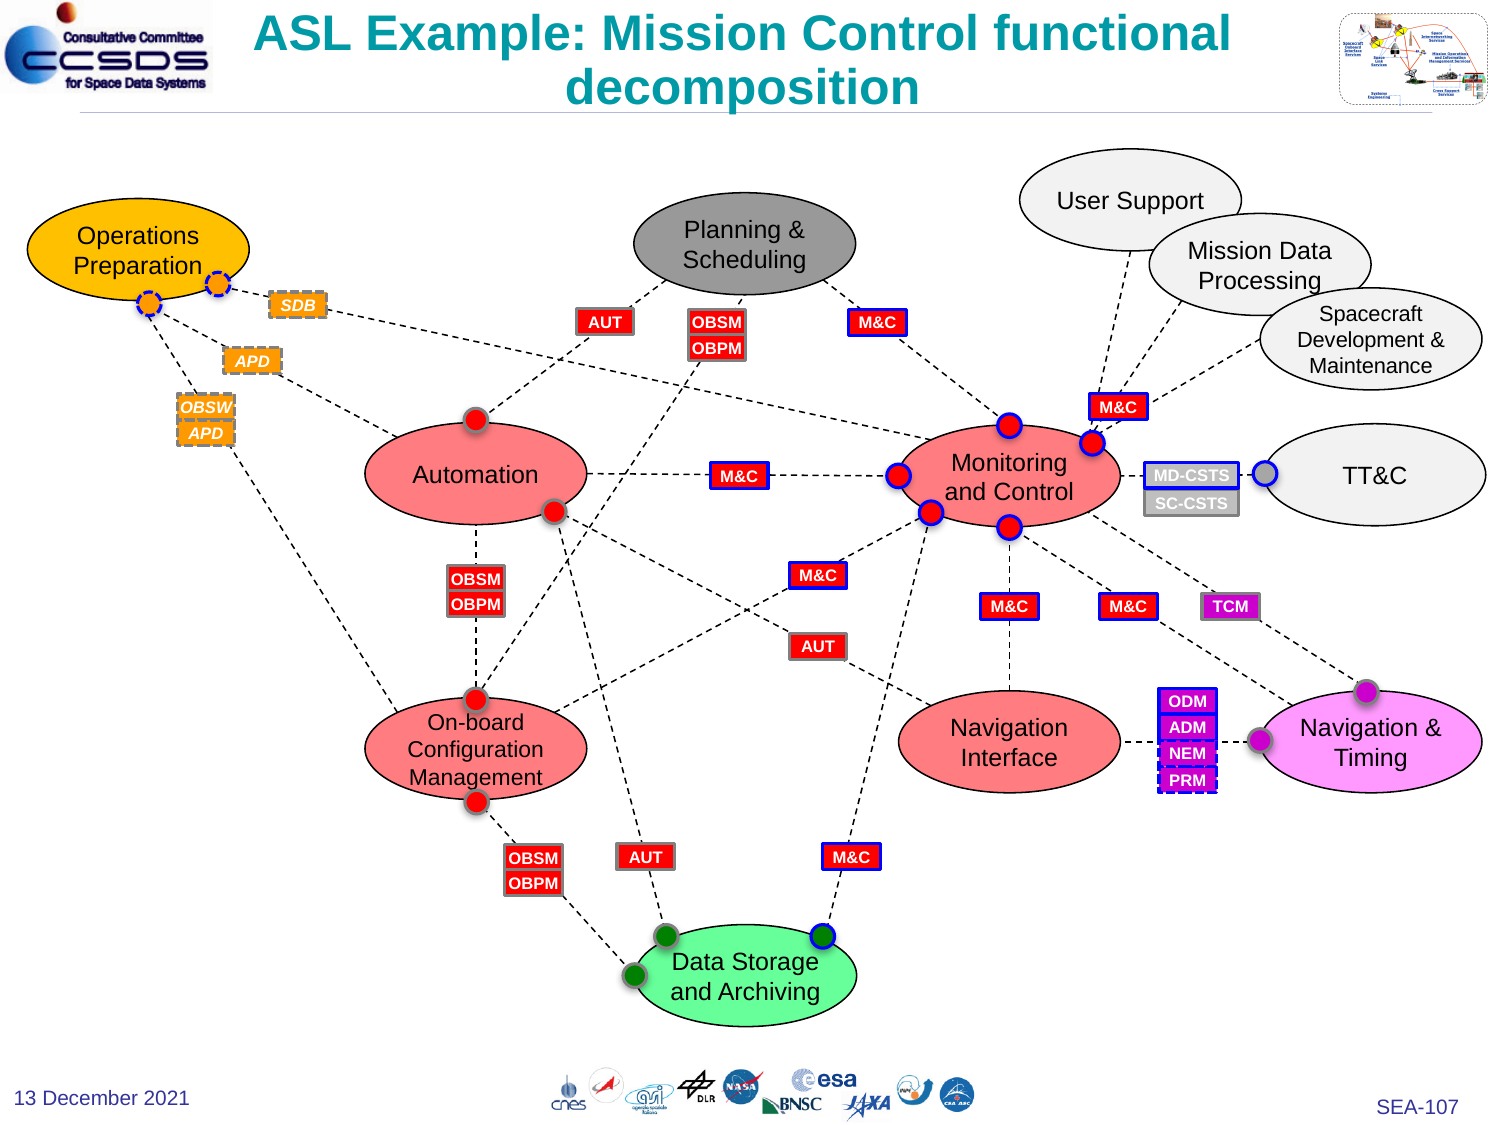

# ASL Example: Mission Control functional decomposition
User Support
Planning & Scheduling
Operations
Preparation
Mission Data
Processing

Spacecraft Development & Maintenance

SDB
AUT
OBSM
M&C
OBPM
APD
OBSW
M&C

APD
Automation
TT&C
Monitoring and Control

MD-CSTS
M&C

SC-CSTS

M&C
OBSM
OBPM
M&C
M&C
TCM
AUT

ODM
Navigation Interface
Navigation & Timing
On-board Configuration Management
ADM

NEM
PRM

M&C
AUT
OBSM
OBPM
Data Storage and Archiving

13 December 2021